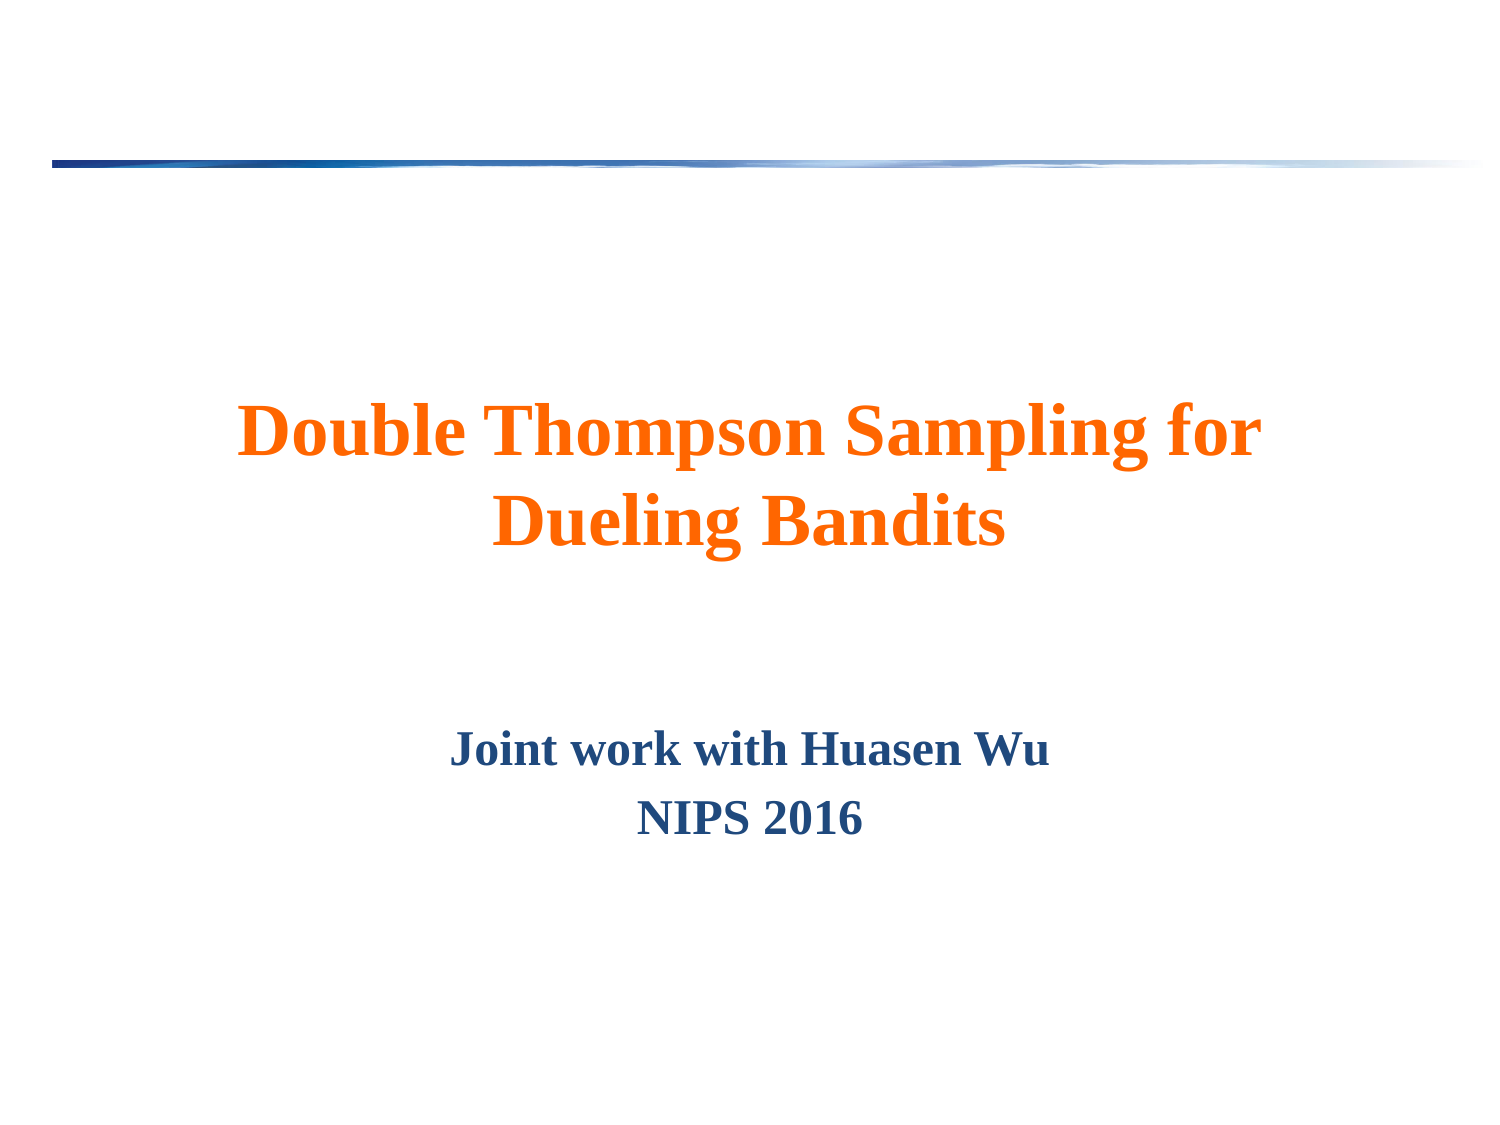

# Double Thompson Sampling for Dueling Bandits

Joint work with Huasen Wu
NIPS 2016